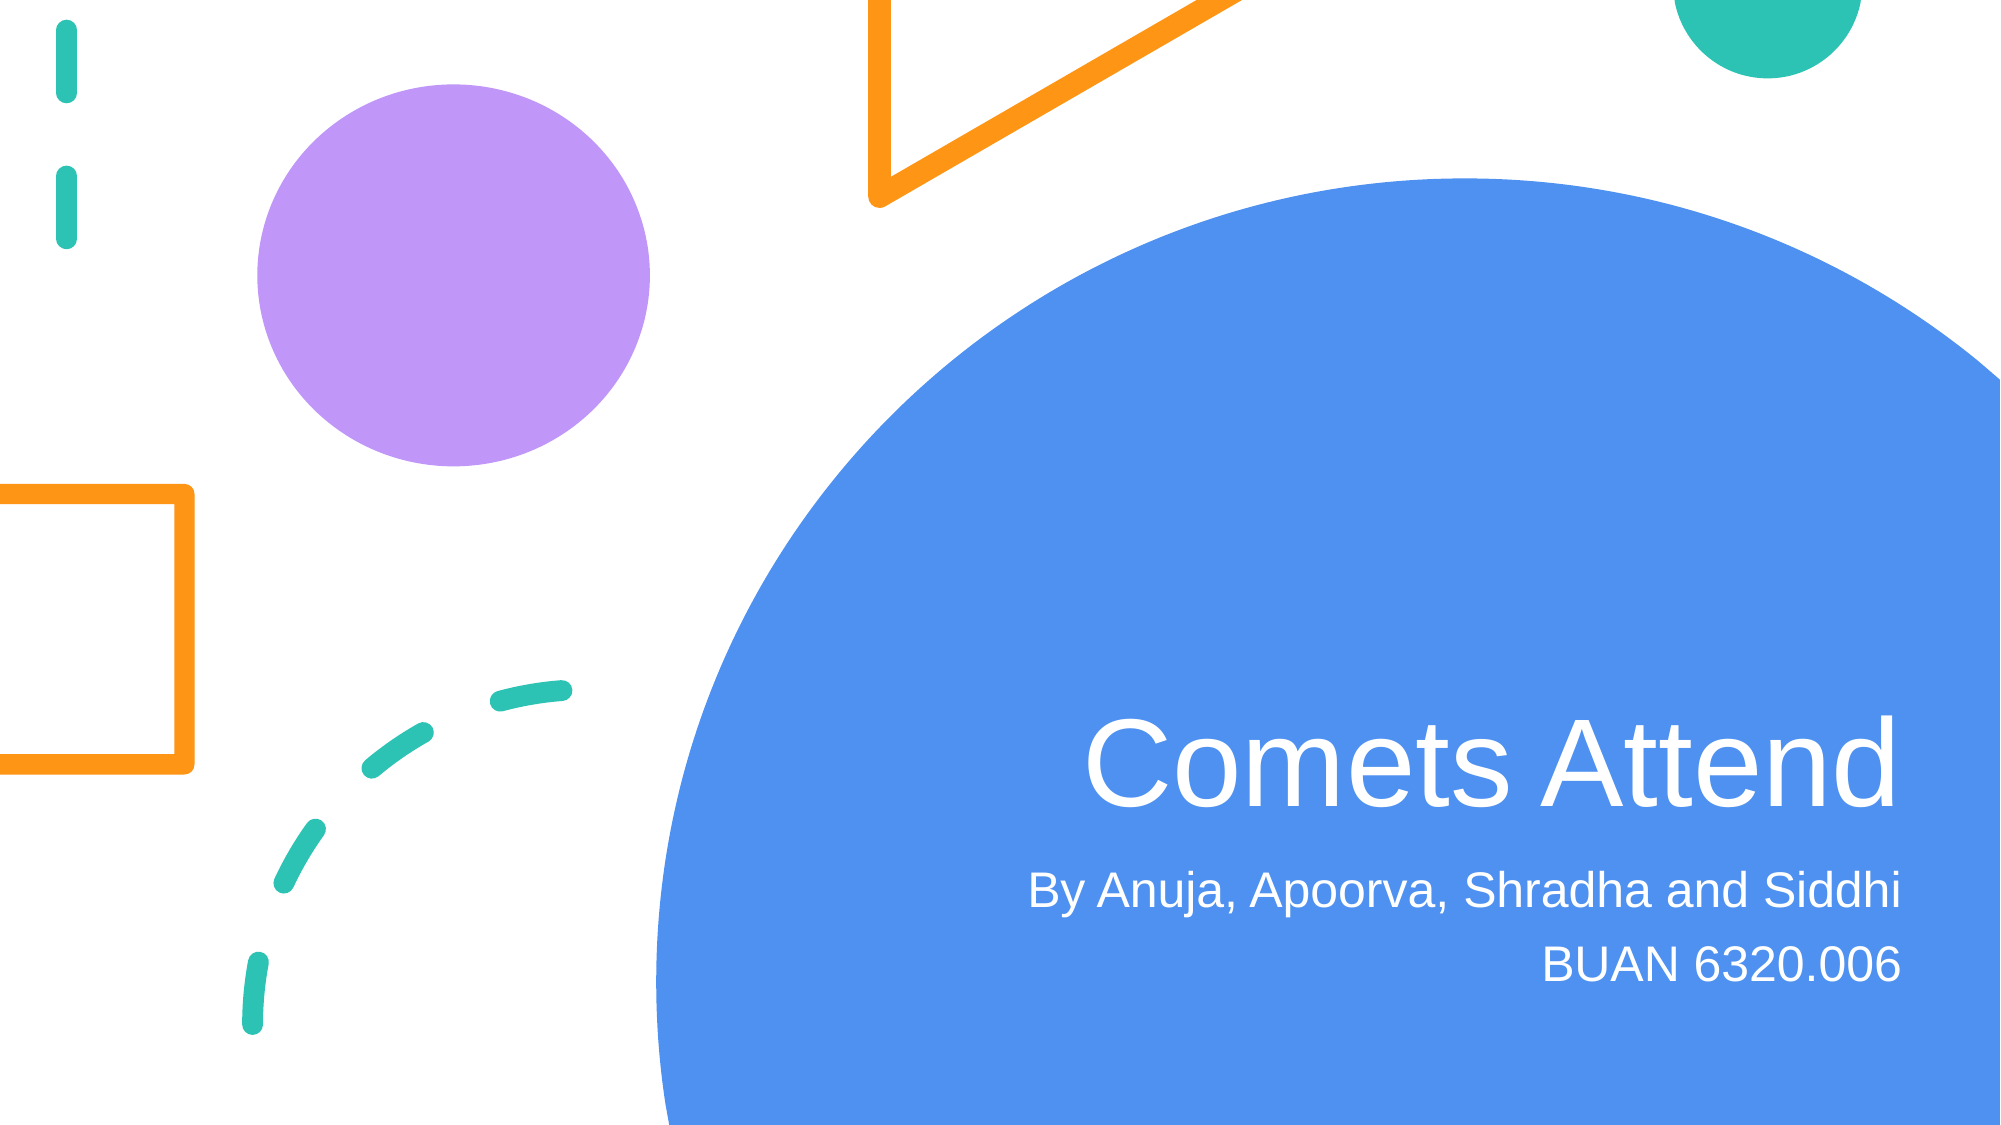

# Comets Attend
By Anuja, Apoorva, Shradha and Siddhi
BUAN 6320.006